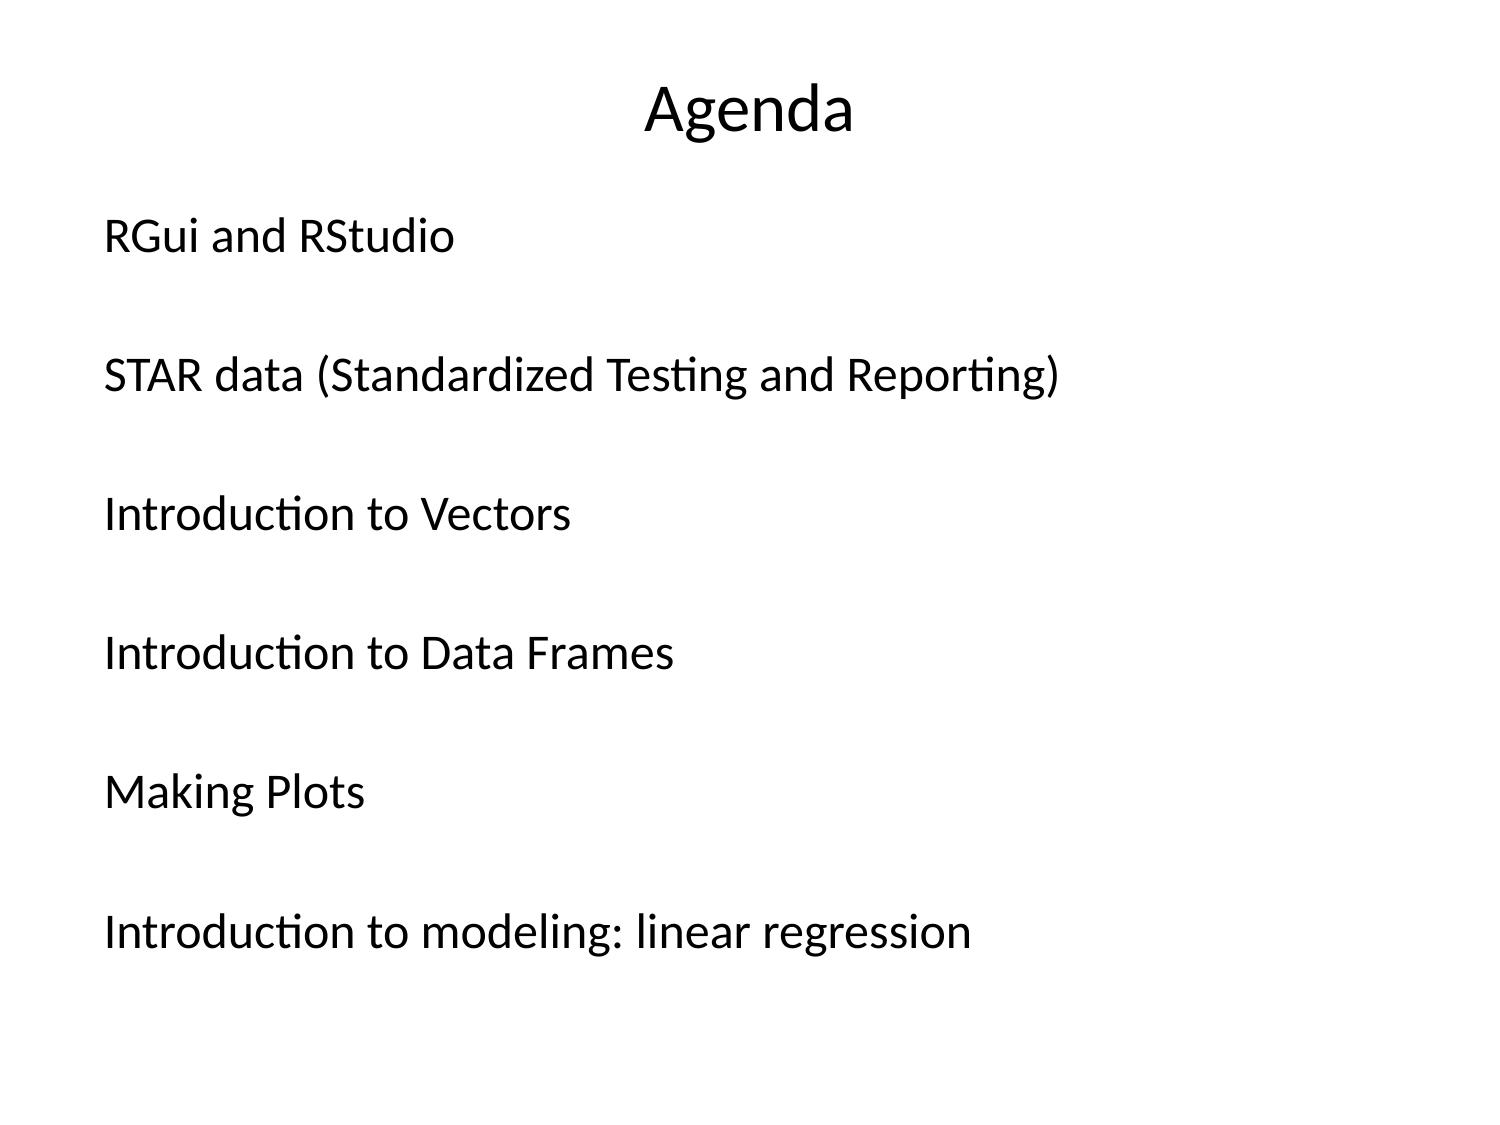

# Agenda
RGui and RStudio

STAR data (Standardized Testing and Reporting)

Introduction to Vectors

Introduction to Data Frames

Making Plots

Introduction to modeling: linear regression